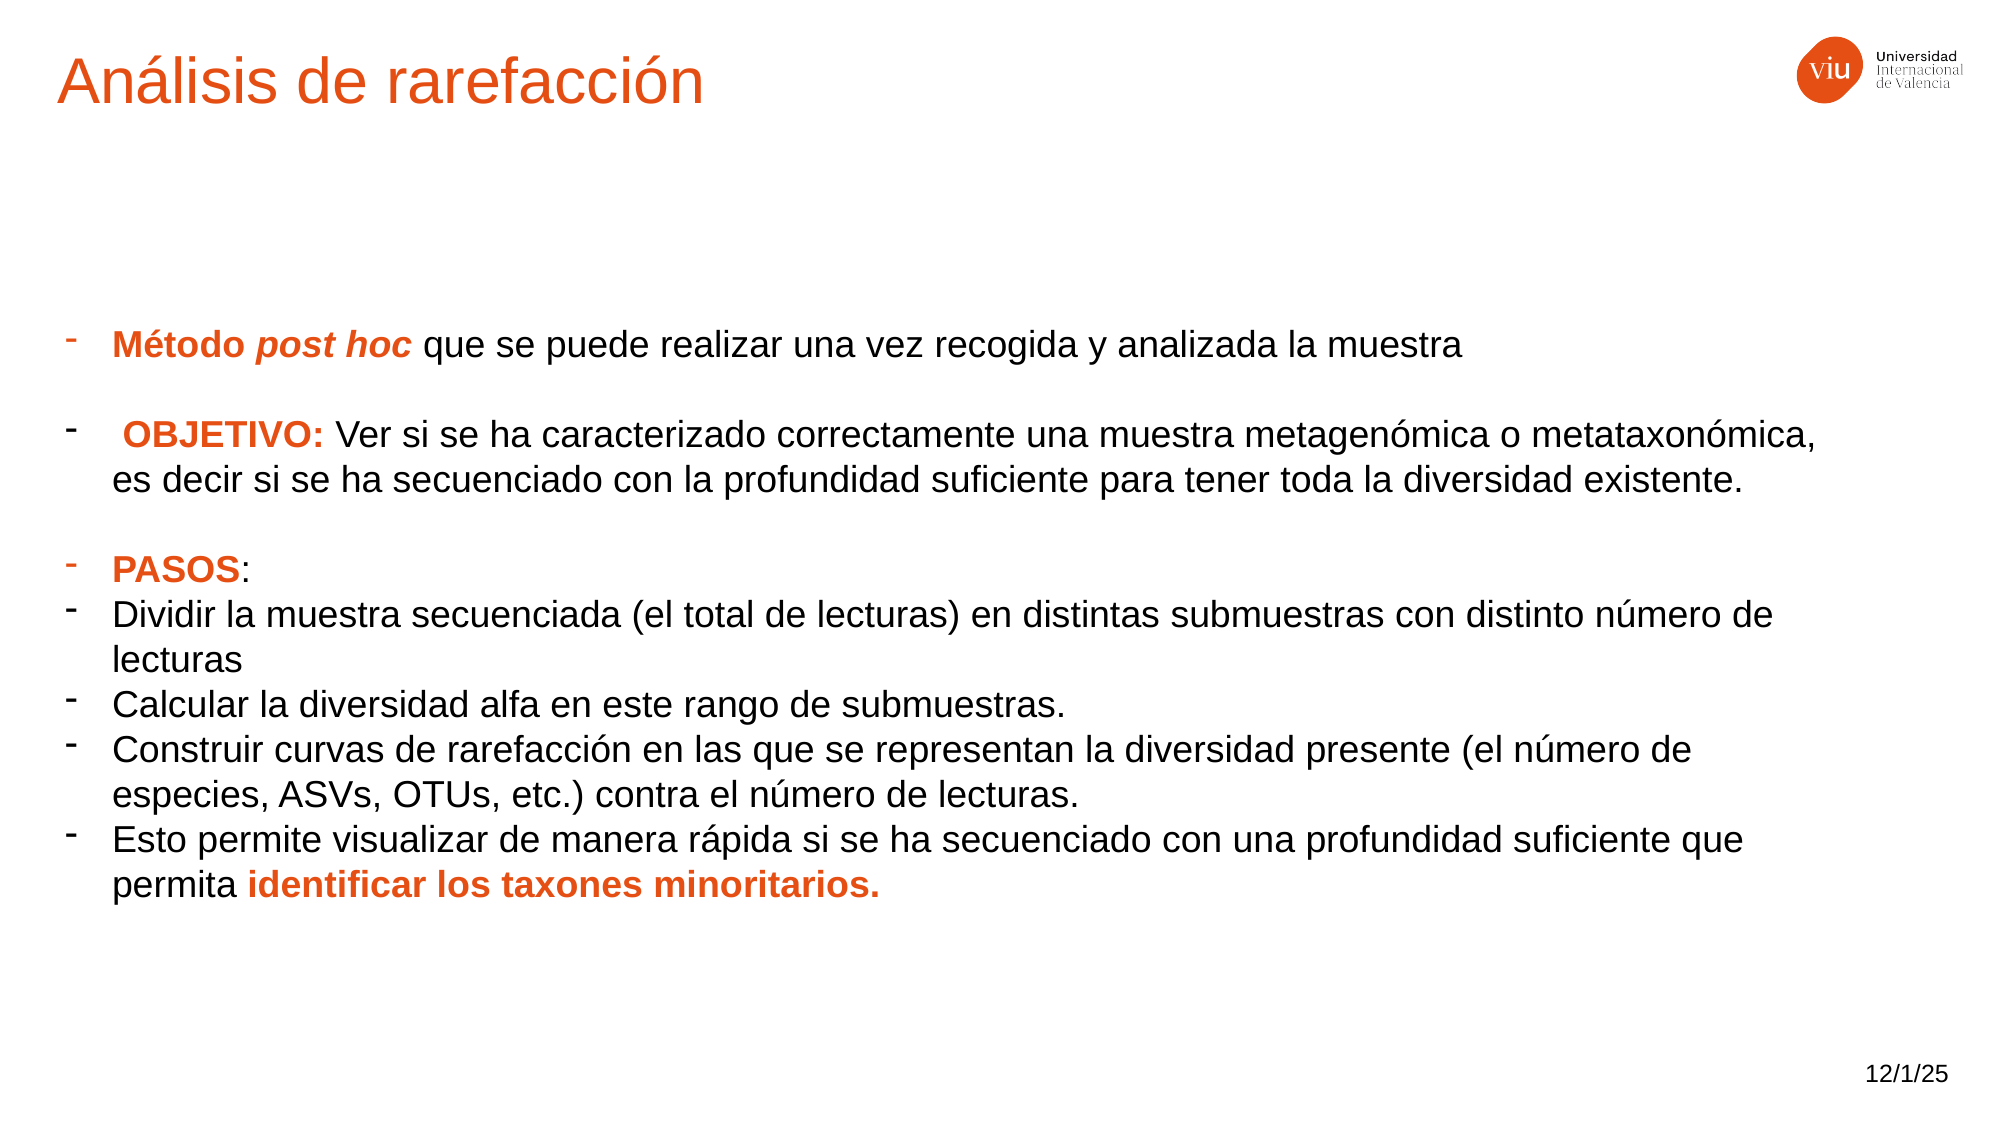

Análisis de rarefacción

Método post hoc que se puede realizar una vez recogida y analizada la muestra

 OBJETIVO: Ver si se ha caracterizado correctamente una muestra metagenómica o metataxonómica, es decir si se ha secuenciado con la profundidad suficiente para tener toda la diversidad existente.

PASOS:
Dividir la muestra secuenciada (el total de lecturas) en distintas submuestras con distinto número de lecturas
Calcular la diversidad alfa en este rango de submuestras.
Construir curvas de rarefacción en las que se representan la diversidad presente (el número de especies, ASVs, OTUs, etc.) contra el número de lecturas.
Esto permite visualizar de manera rápida si se ha secuenciado con una profundidad suficiente que permita identificar los taxones minoritarios.